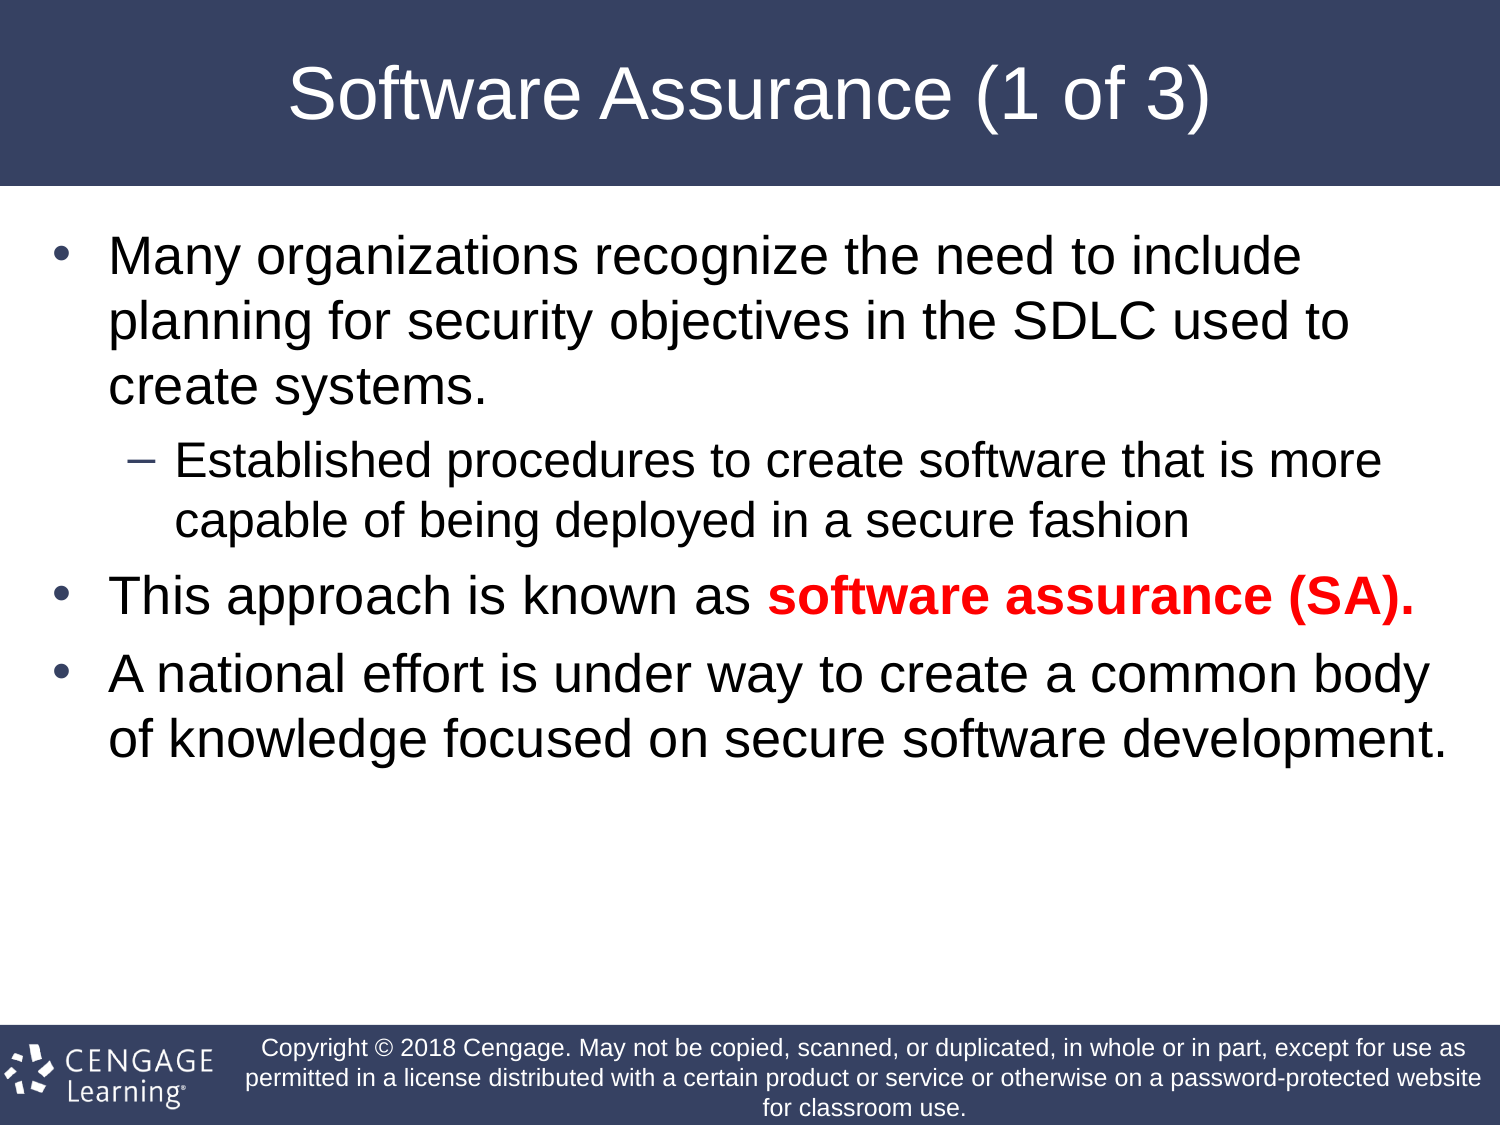

# Software Assurance (1 of 3)
Many organizations recognize the need to include planning for security objectives in the SDLC used to create systems.
Established procedures to create software that is more capable of being deployed in a secure fashion
This approach is known as software assurance (SA).
A national effort is under way to create a common body of knowledge focused on secure software development.